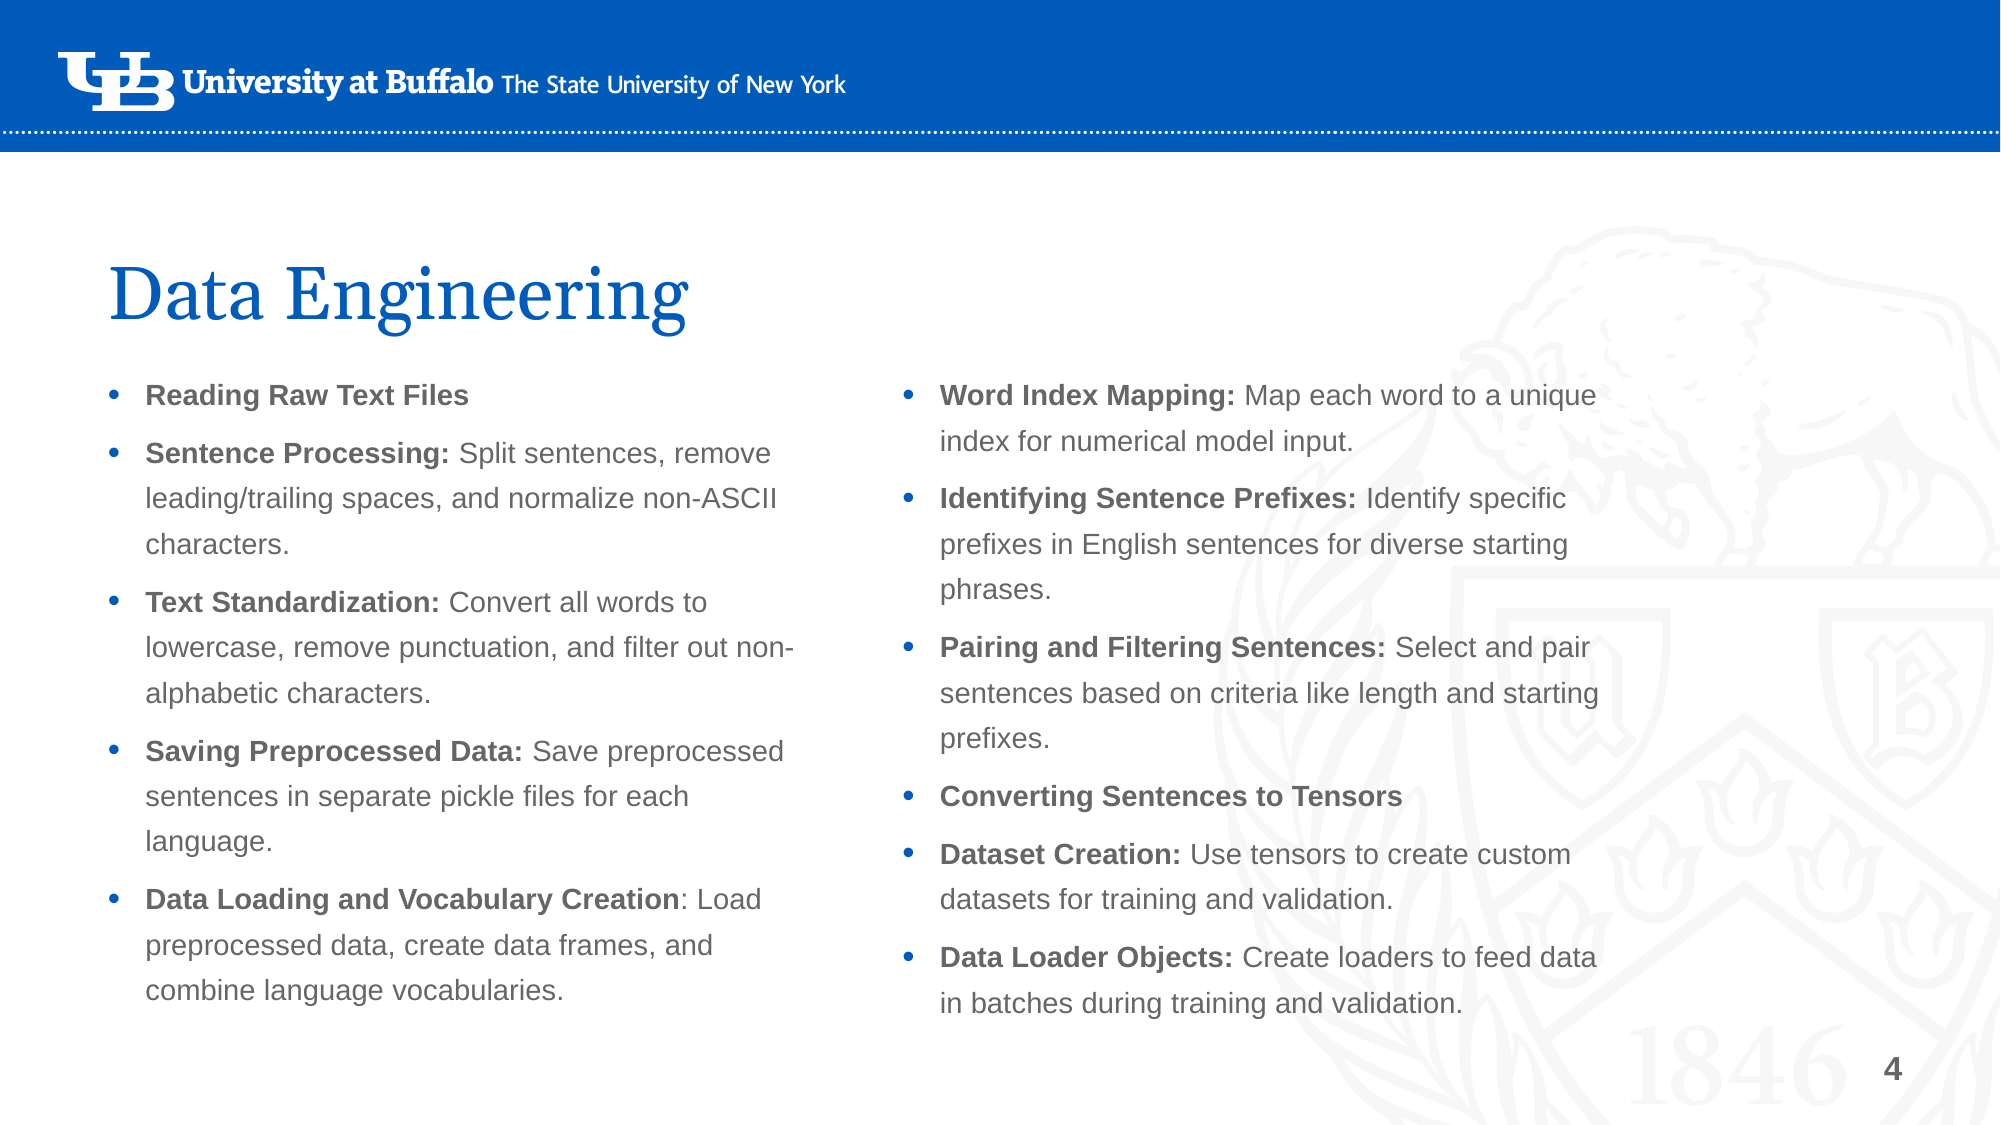

# Data Engineering
Reading Raw Text Files
Sentence Processing: Split sentences, remove leading/trailing spaces, and normalize non-ASCII characters.
Text Standardization: Convert all words to lowercase, remove punctuation, and filter out non-alphabetic characters.
Saving Preprocessed Data: Save preprocessed sentences in separate pickle files for each language.
Data Loading and Vocabulary Creation: Load preprocessed data, create data frames, and combine language vocabularies.
Word Index Mapping: Map each word to a unique index for numerical model input.
Identifying Sentence Prefixes: Identify specific prefixes in English sentences for diverse starting phrases.
Pairing and Filtering Sentences: Select and pair sentences based on criteria like length and starting prefixes.
Converting Sentences to Tensors
Dataset Creation: Use tensors to create custom datasets for training and validation.
Data Loader Objects: Create loaders to feed data in batches during training and validation.

4